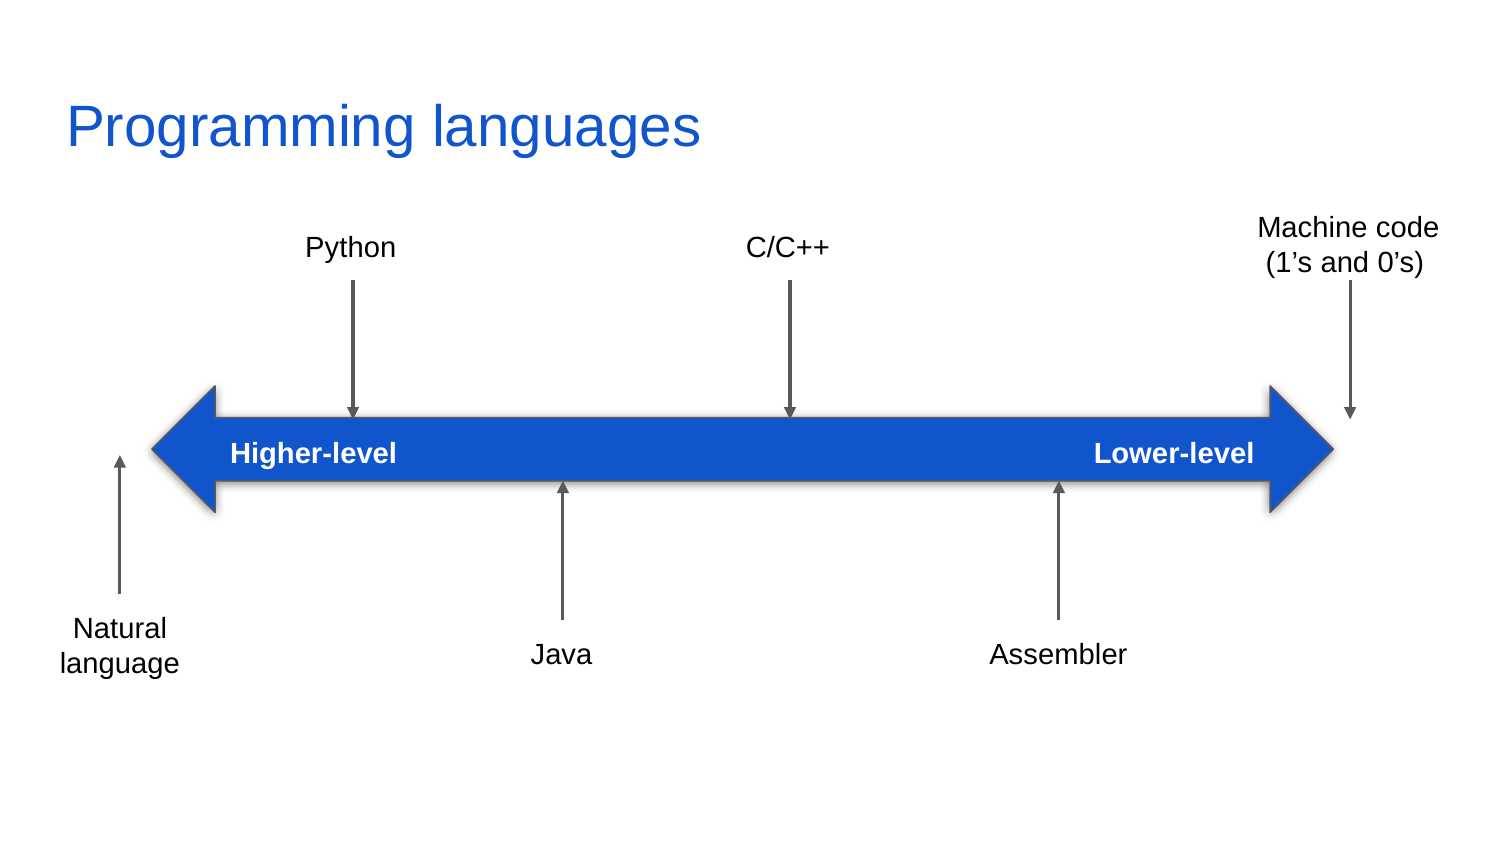

# Programming languages
Machine code
 (1’s and 0’s)
Python
C/C++
Higher-level
Lower-level
Natural language
Java
Assembler